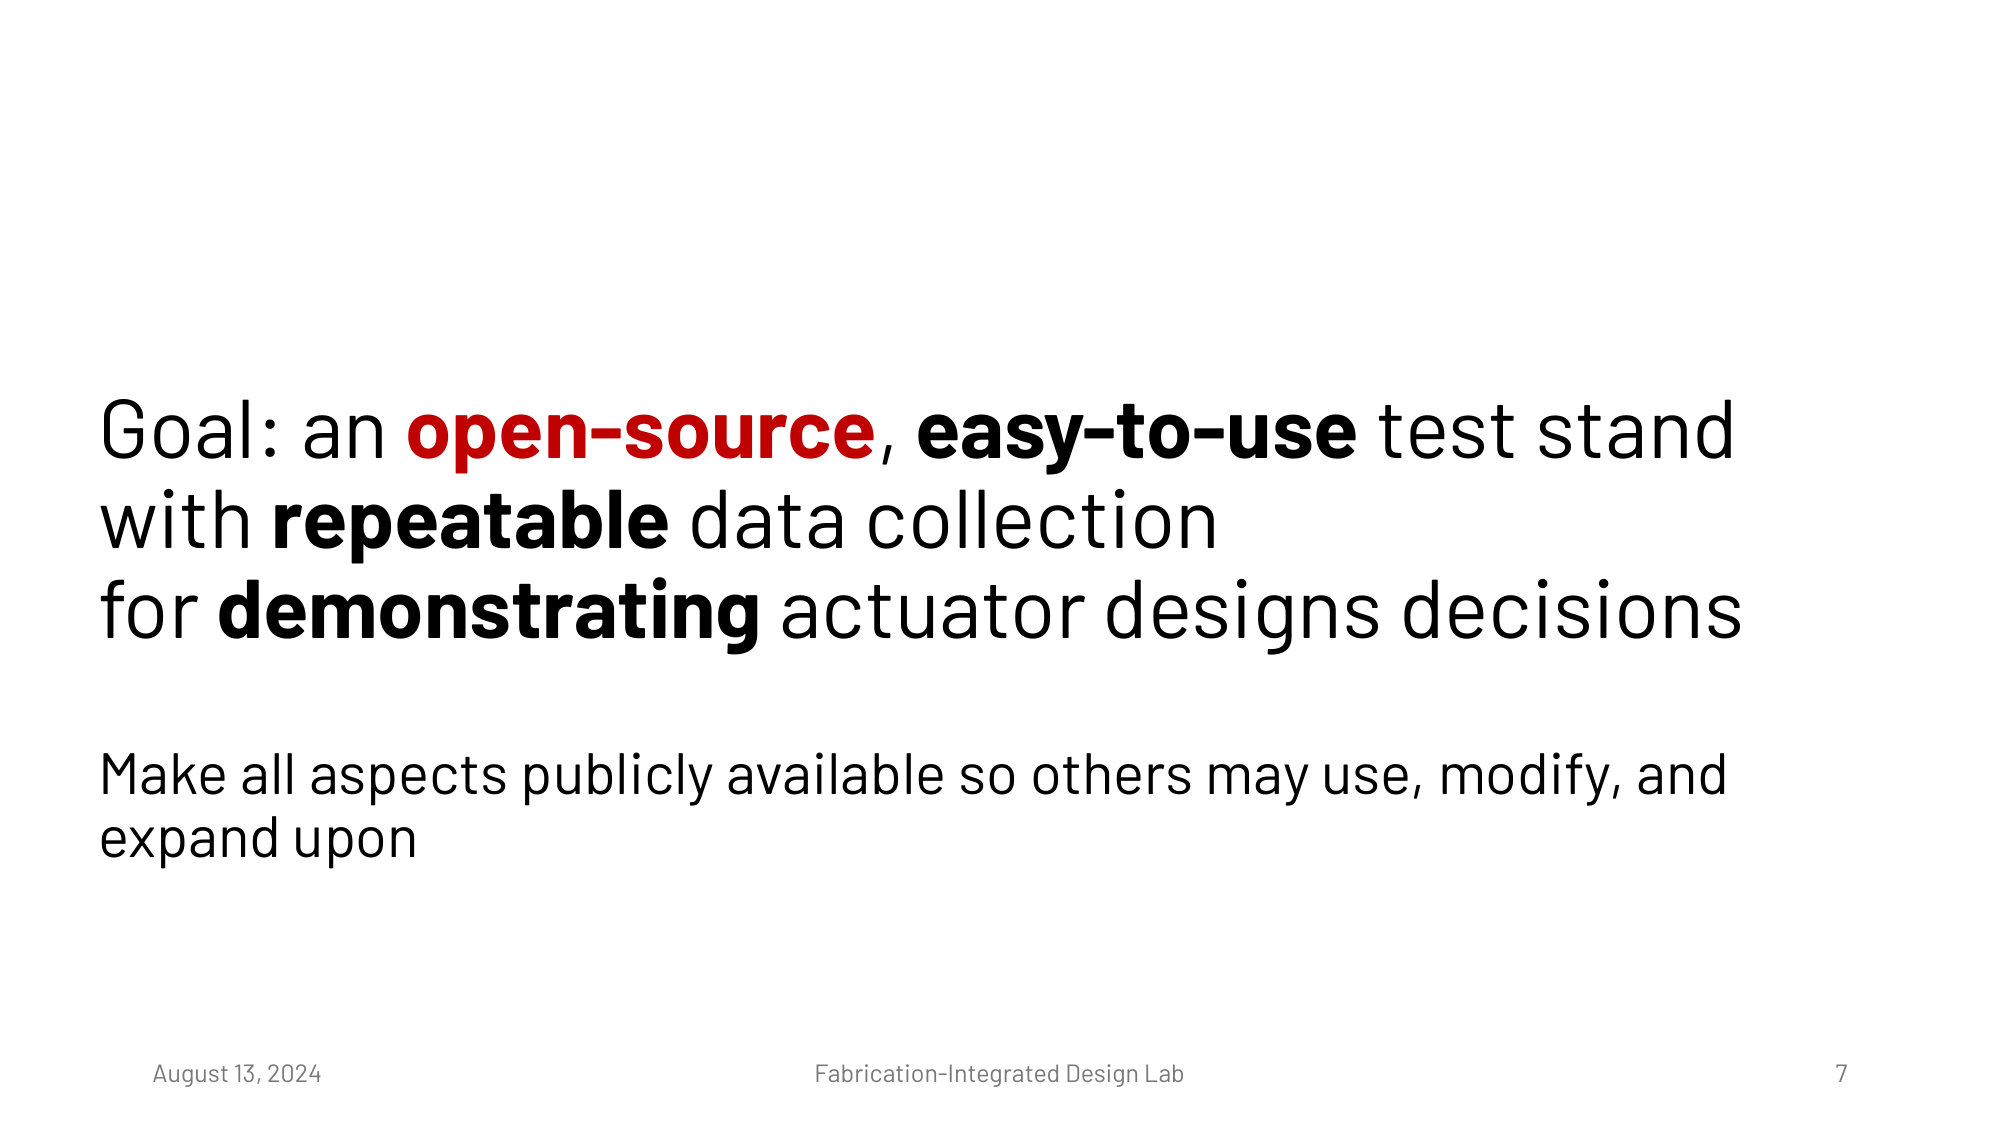

Goal: an open-source, easy-to-use test stand
with repeatable data collection
for demonstrating actuator designs decisions
Make all aspects publicly available so others may use, modify, and expand upon
August 13, 2024
Fabrication-Integrated Design Lab
7